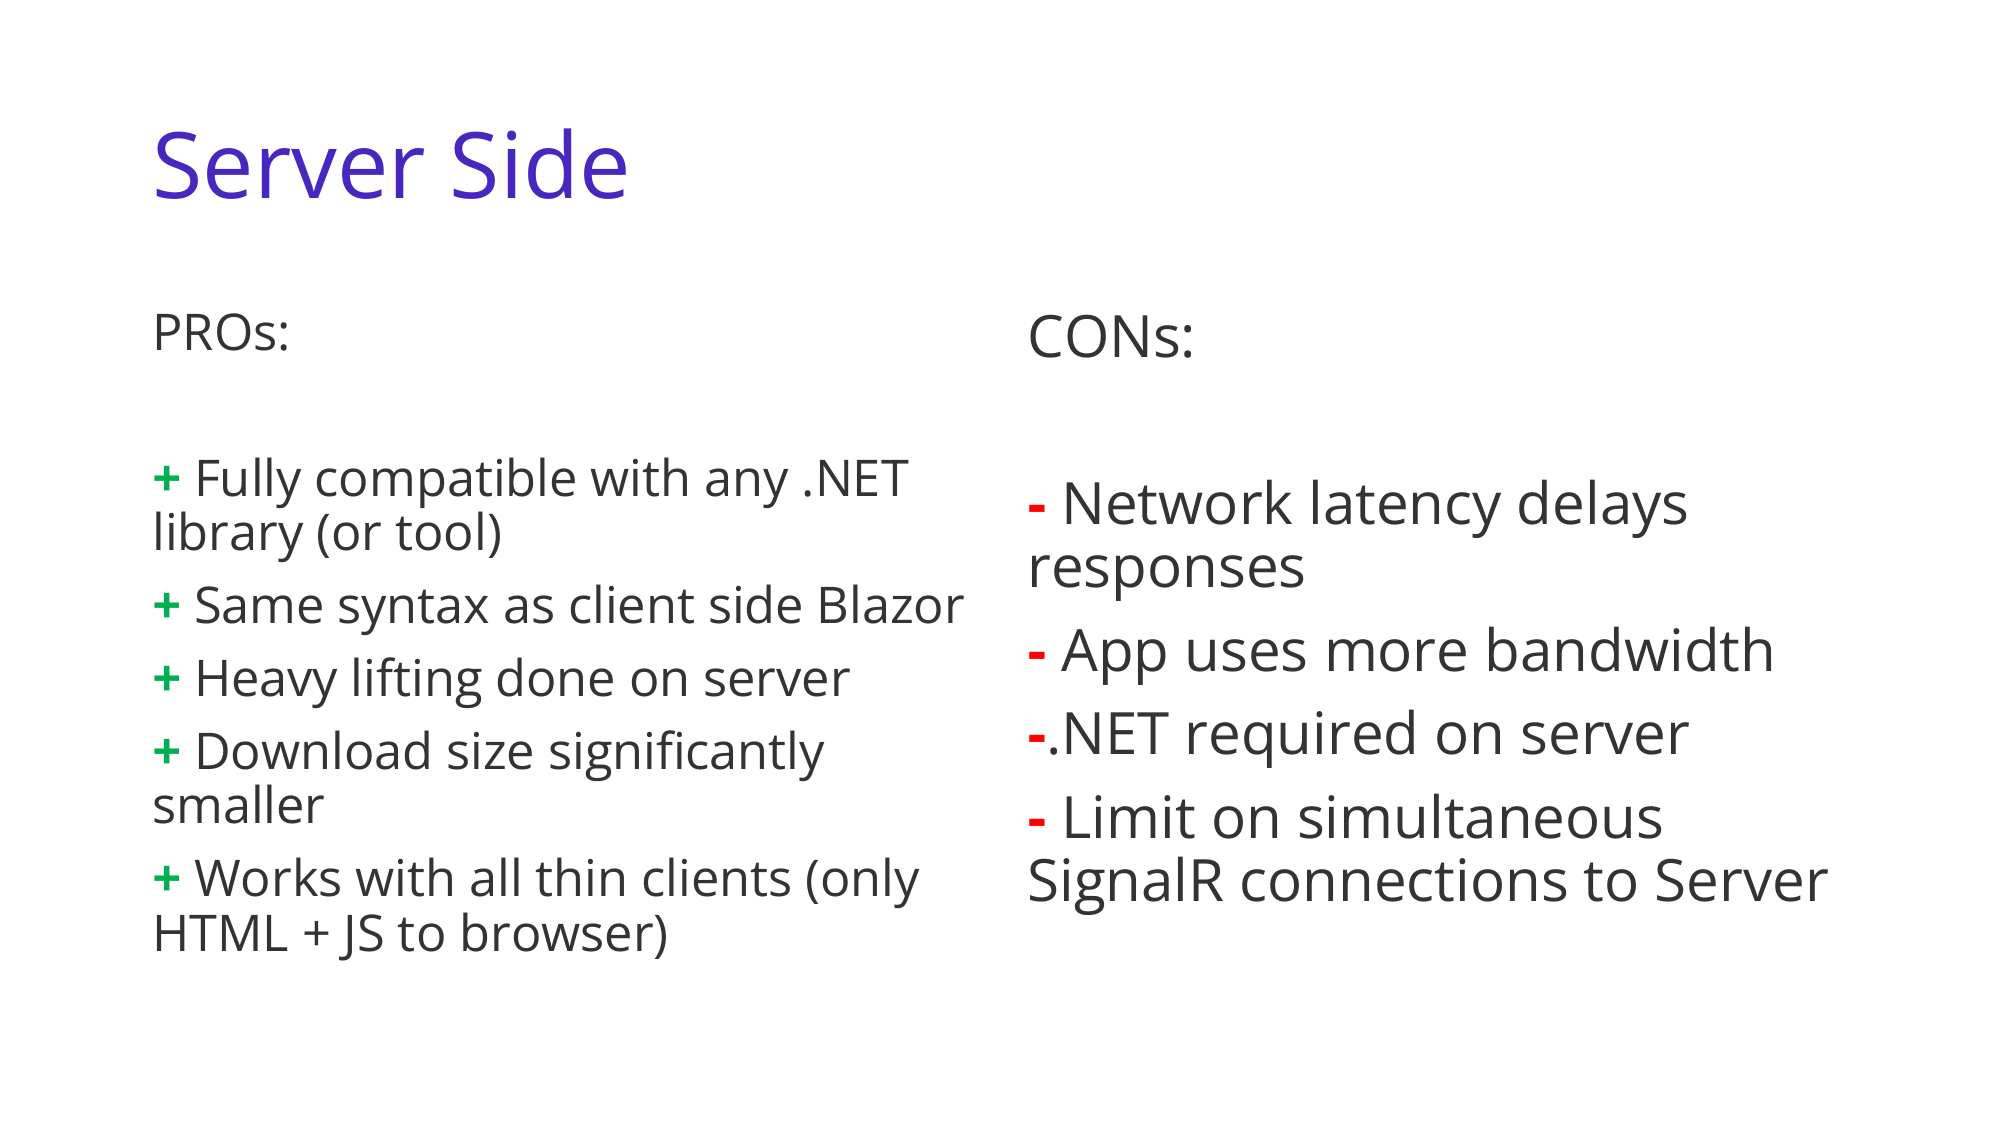

# Server Side
PROs:

+ Fully compatible with any .NET library (or tool)
+ Same syntax as client side Blazor
+ Heavy lifting done on server
+ Download size significantly smaller
+ Works with all thin clients (only HTML + JS to browser)

CONs:

- Network latency delays responses
- App uses more bandwidth
-.NET required on server
- Limit on simultaneous SignalR connections to Server